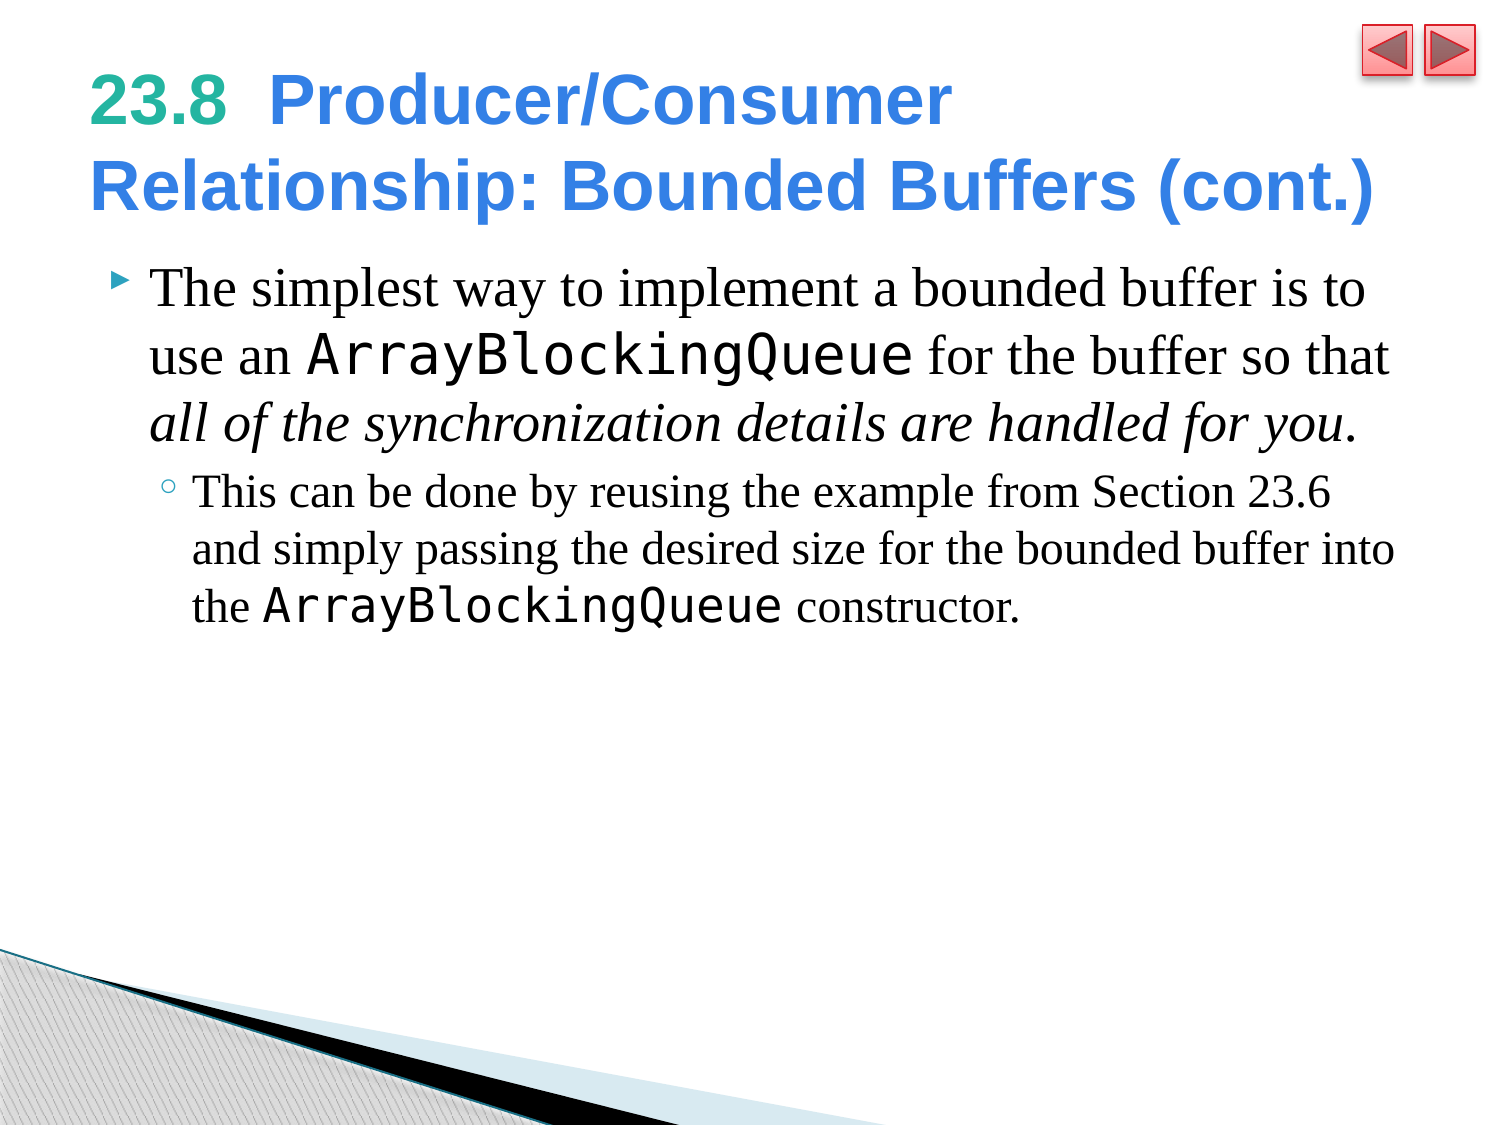

# 23.8  Producer/Consumer Relationship: Bounded Buffers (cont.)
The simplest way to implement a bounded buffer is to use an ArrayBlockingQueue for the buffer so that all of the synchronization details are handled for you.
This can be done by reusing the example from Section 23.6 and simply passing the desired size for the bounded buffer into the ArrayBlockingQueue constructor.